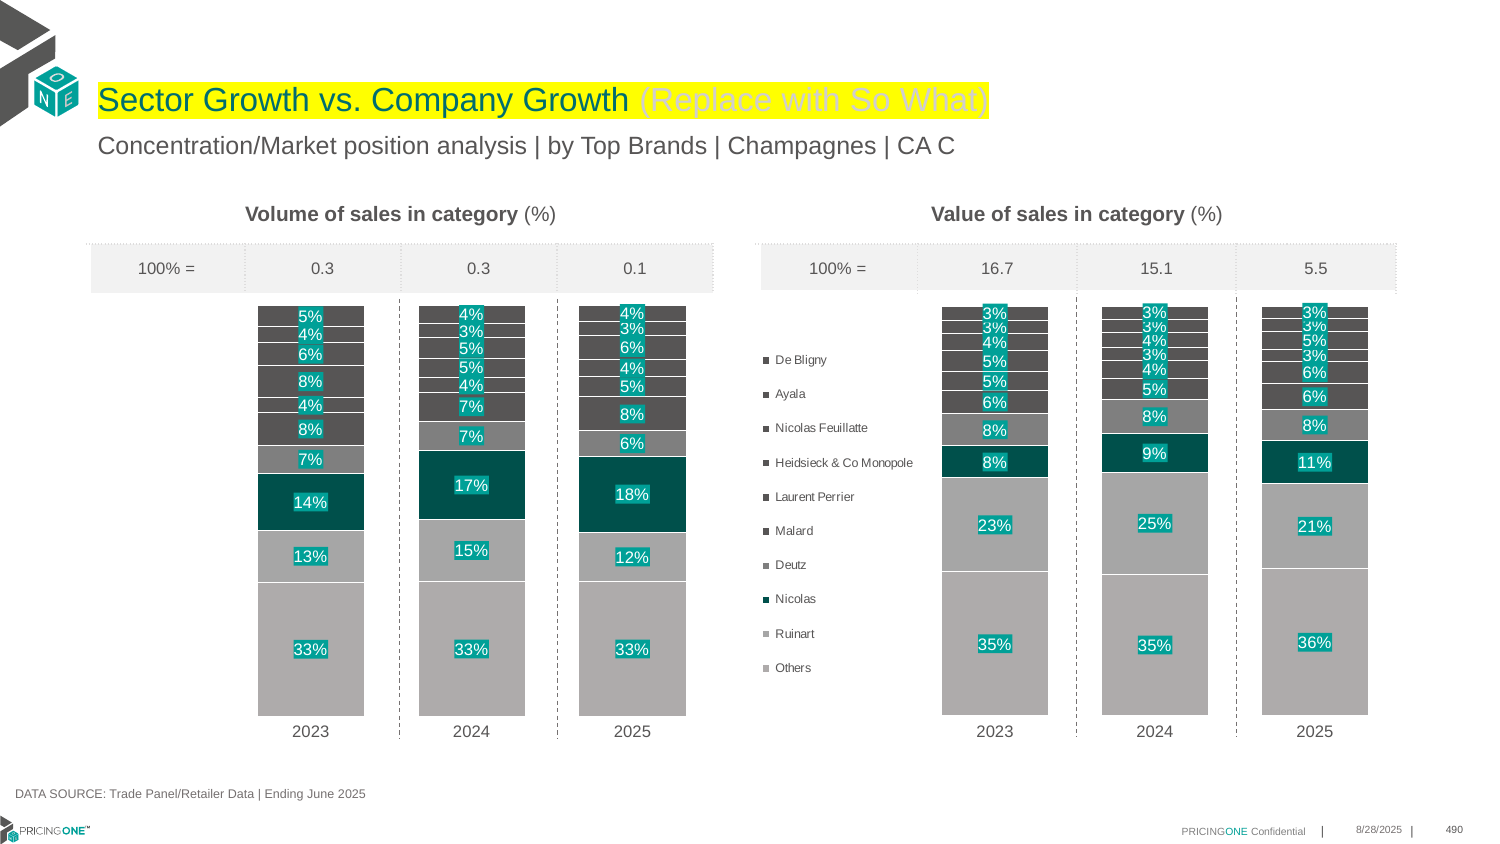

# Sector Growth vs. Company Growth (Replace with So What)
Concentration/Market position analysis | by Top Brands | Champagnes | CA C
| Volume of sales in category (%) |  |  |  |
| --- | --- | --- | --- |
| 100% = | 0.3 | 0.3 | 0.1 |
| Value of sales in category (%) |  |  |  |
| --- | --- | --- | --- |
| 100% = | 16.7 | 15.1 | 5.5 |

### Chart

| Category | Others | Ruinart | Nicolas | Deutz | Malard | Laurent Perrier | Heidsieck & Co Monopole | Nicolas Feuillatte | Ayala | De Bligny |
|---|---|---|---|---|---|---|---|---|---|---|
| 2023 | 0.3267120727467591 | 0.12519309712909638 | 0.13939049118617045 | 0.06871776890532534 | 0.07811543817749389 | 0.03802070067381388 | 0.07649127217515853 | 0.057470998217056056 | 0.03858634708195919 | 0.05130181370716717 |
| 2024 | 0.3277586483471799 | 0.1517998037730781 | 0.16712117198953955 | 0.07168997638561948 | 0.069977654006424 | 0.036708610482098954 | 0.04617301544074581 | 0.049564085250525074 | 0.034477741674345384 | 0.04472929265044375 |
| 2025 | 0.3278558821739395 | 0.12043292151015357 | 0.18484368977339583 | 0.06125616213255432 | 0.08271965593491977 | 0.04983466212241089 | 0.04105045341123486 | 0.05868987483009758 | 0.03373704177063681 | 0.03957965634065689 |

### Chart

| Category | Others | Ruinart | Nicolas | Deutz | Malard | Laurent Perrier | Heidsieck & Co Monopole | Nicolas Feuillatte | Ayala | De Bligny |
|---|---|---|---|---|---|---|---|---|---|---|
| 2023 | 0.35106626631099336 | 0.22972679145848363 | 0.0775663801698123 | 0.0795251226135096 | 0.05565190632193916 | 0.045772919588883555 | 0.05129794269552621 | 0.041674659906578364 | 0.033745206448044976 | 0.03397280448622882 |
| 2024 | 0.34519641457677 | 0.2494869698050197 | 0.0939947387940946 | 0.08298595136495619 | 0.05208353971717457 | 0.042816427594938165 | 0.03277442766875594 | 0.037011527963583056 | 0.031530856656557256 | 0.032119145858150476 |
| 2025 | 0.35861815627789545 | 0.2072140942234515 | 0.10630244532394532 | 0.07549766086501146 | 0.06247426079920627 | 0.05507026847212104 | 0.02805581965599717 | 0.04508509279912492 | 0.0321390465219485 | 0.02954315506129834 |
DATA SOURCE: Trade Panel/Retailer Data | Ending June 2025

8/28/2025
490